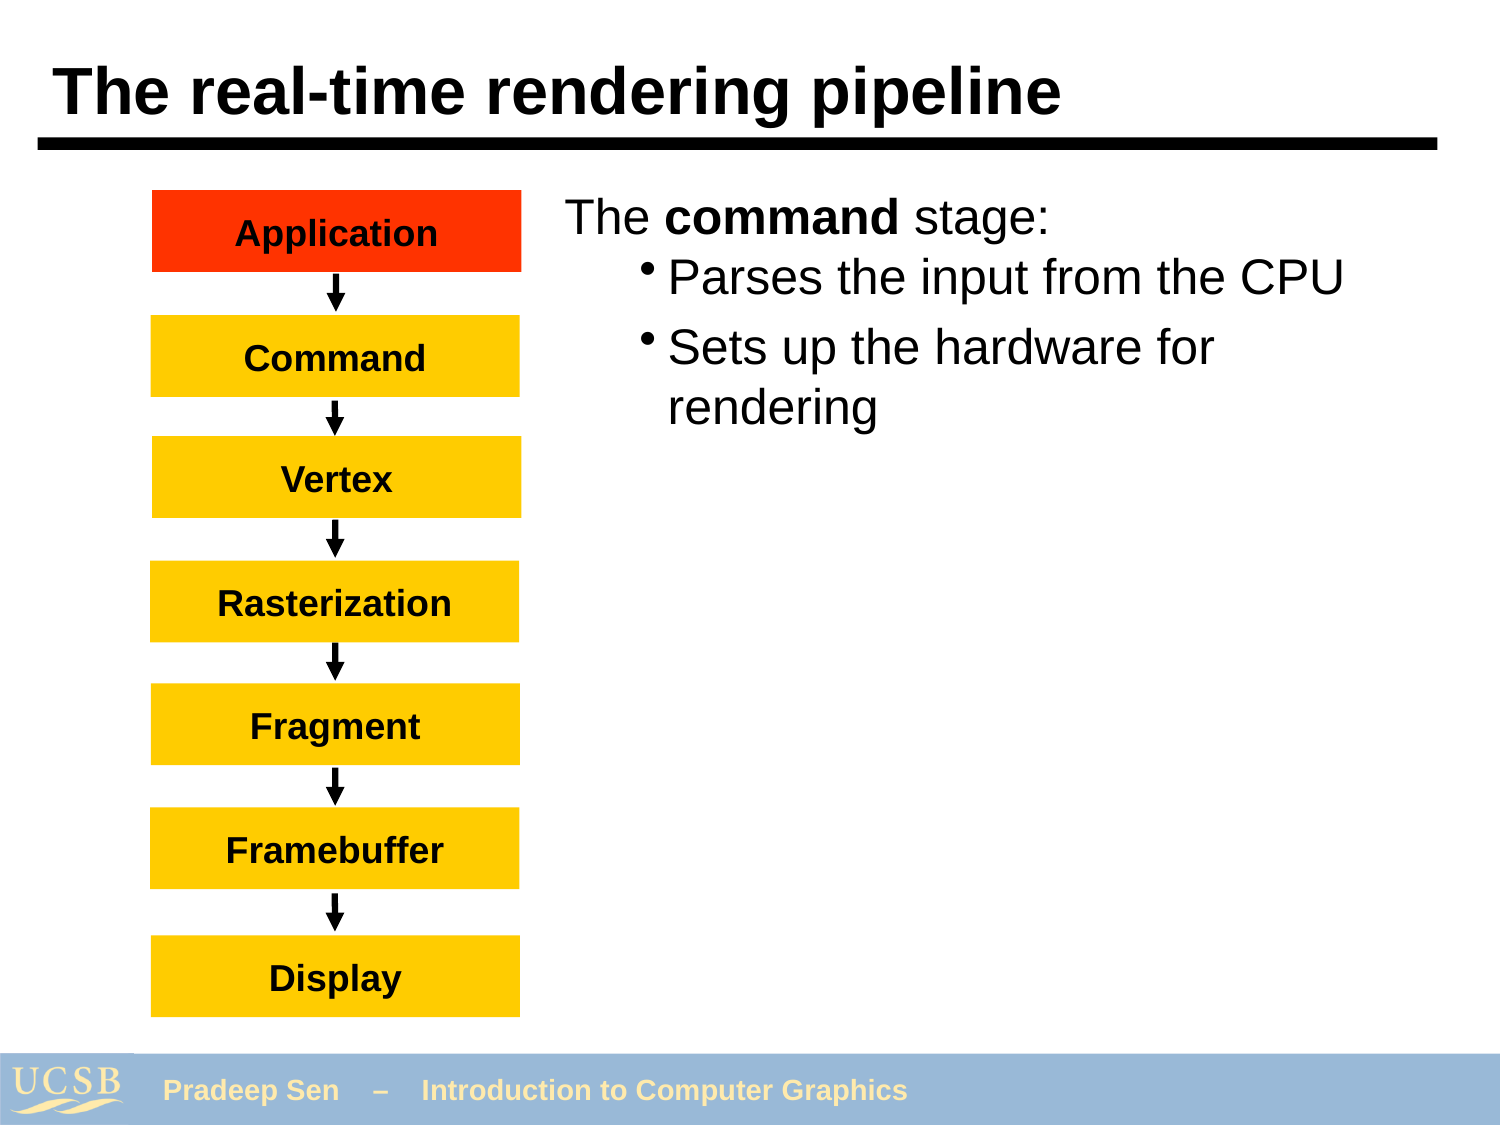

# The real-time rendering pipeline
The command stage:
Parses the input from the CPU
Sets up the hardware for rendering
Application

Command

Vertex

Rasterization

Fragment

Framebuffer

Display